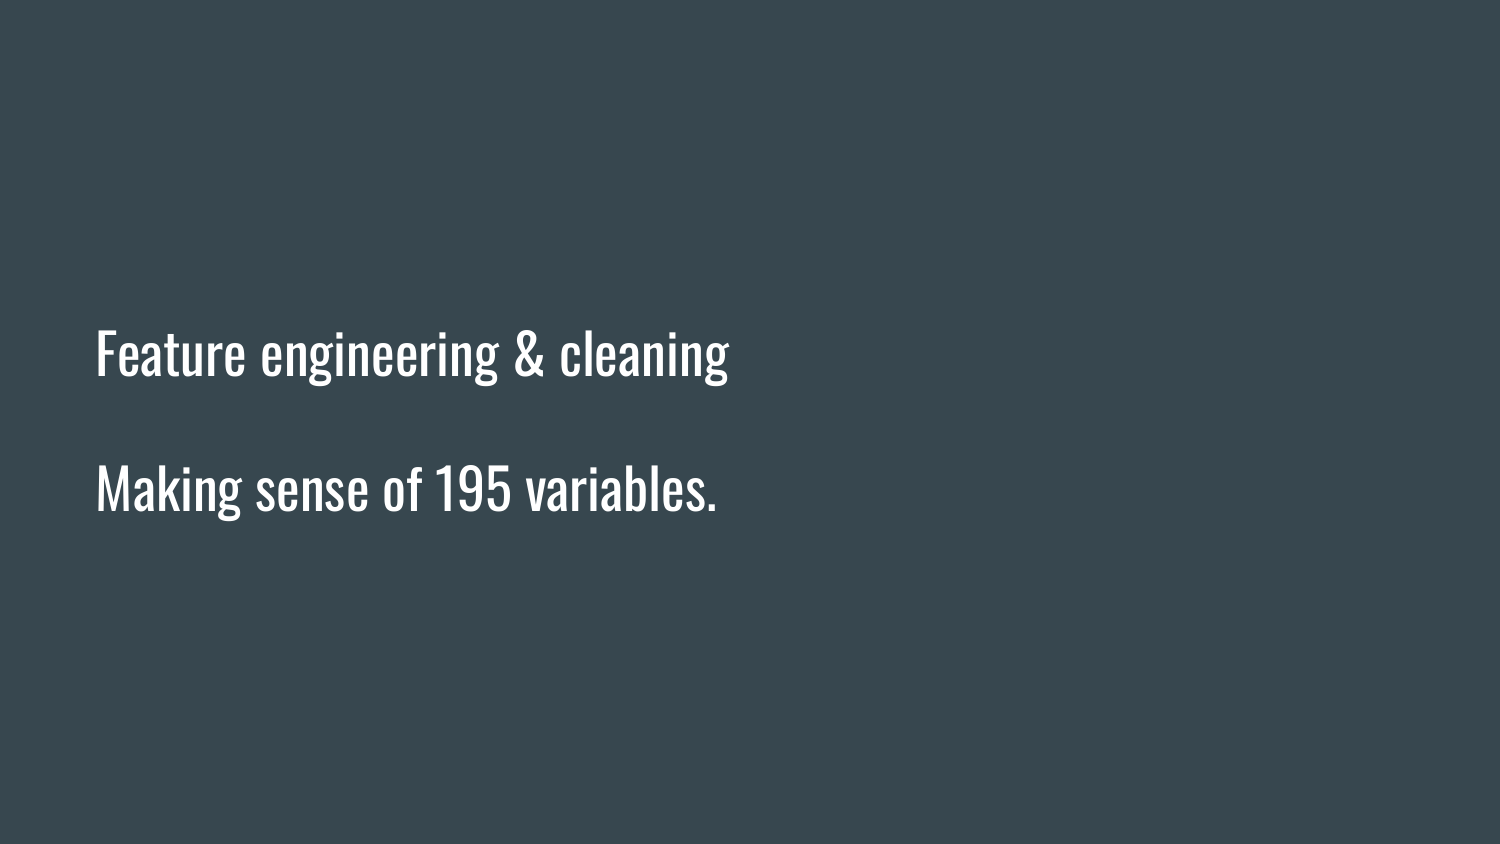

# Feature engineering & cleaning

Making sense of 195 variables.